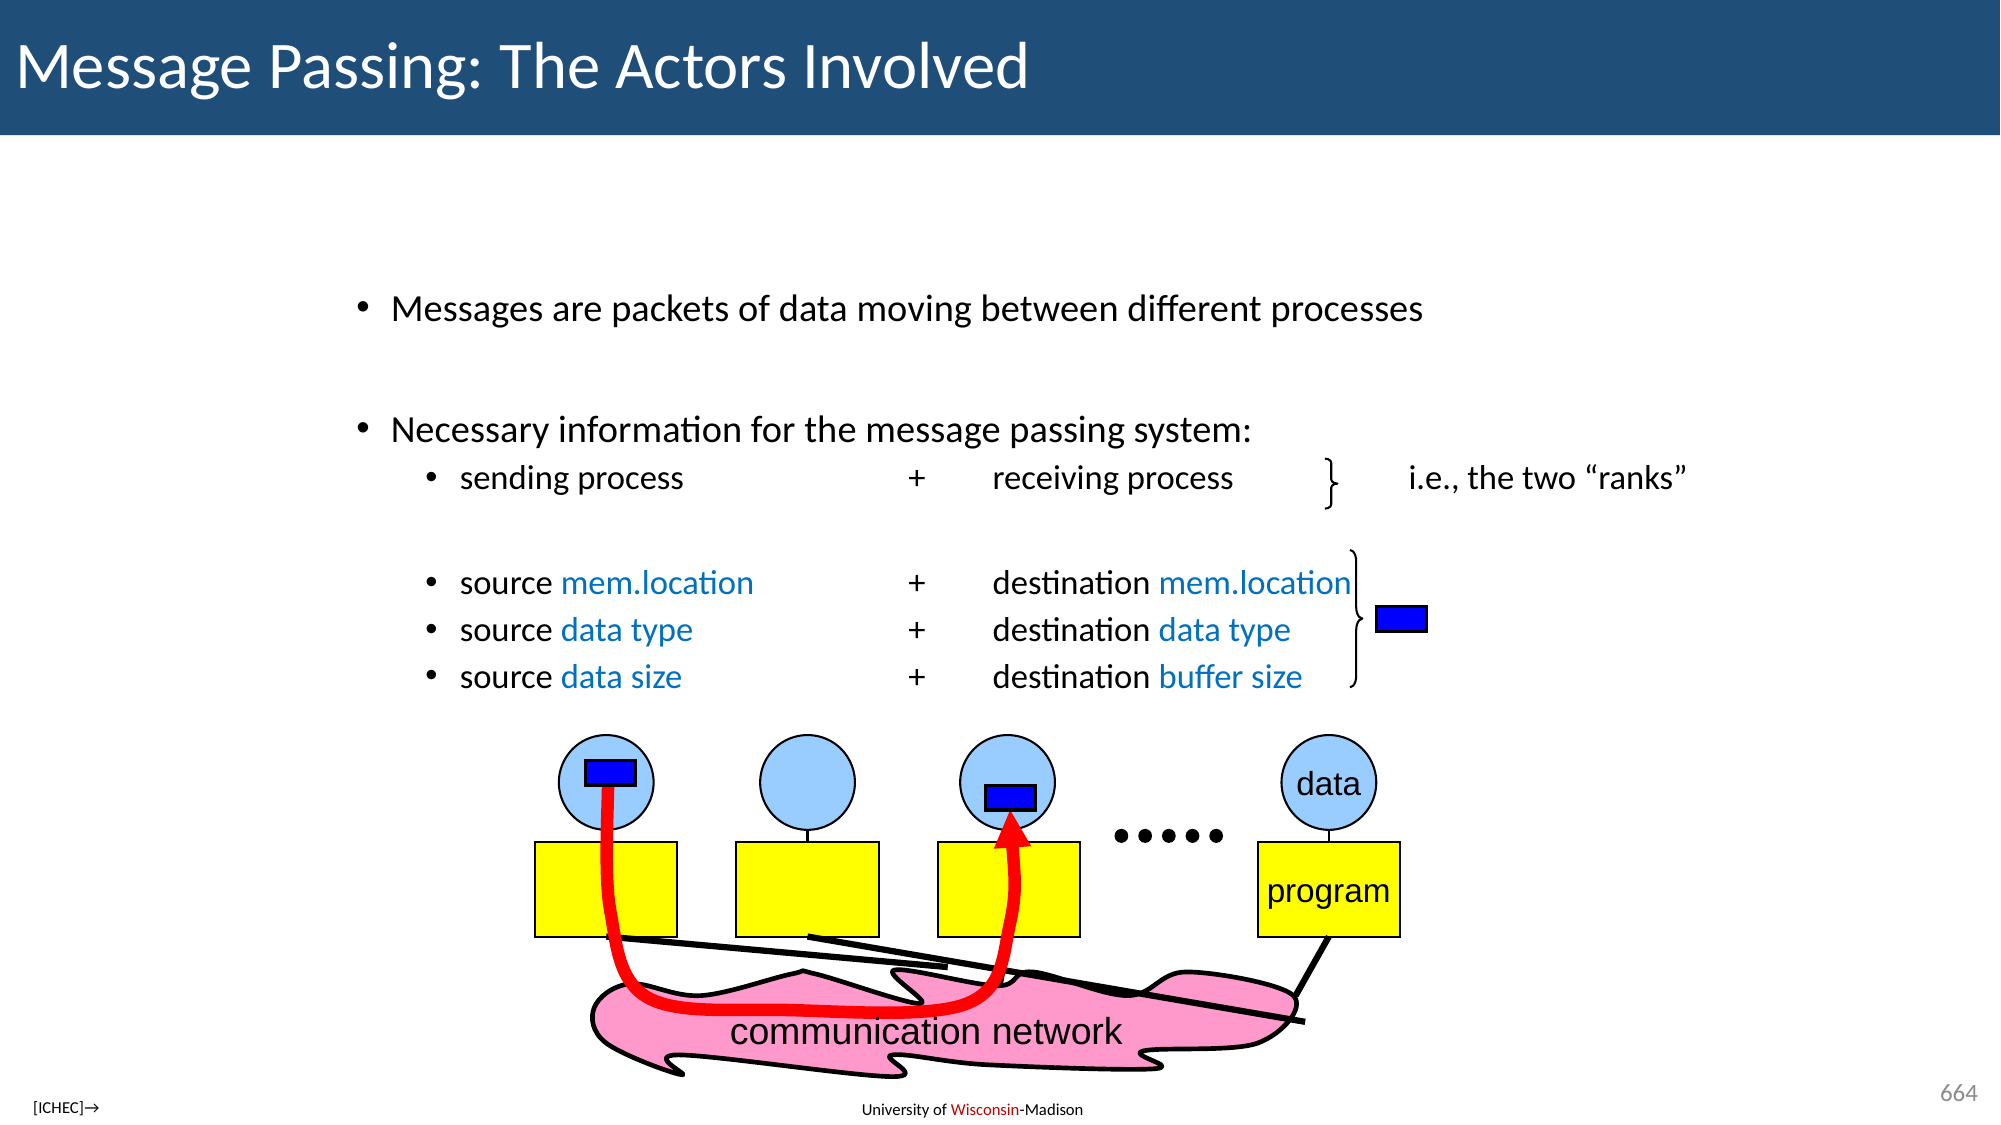

# Message Passing: The Actors Involved
Messages are packets of data moving between different processes

Necessary information for the message passing system:
sending process	+	receiving process	i.e., the two “ranks”

source mem.location	+	destination mem.location
source data type	+	destination data type
source data size	+	destination buffer size

data

program

communication network
664
[ICHEC]→